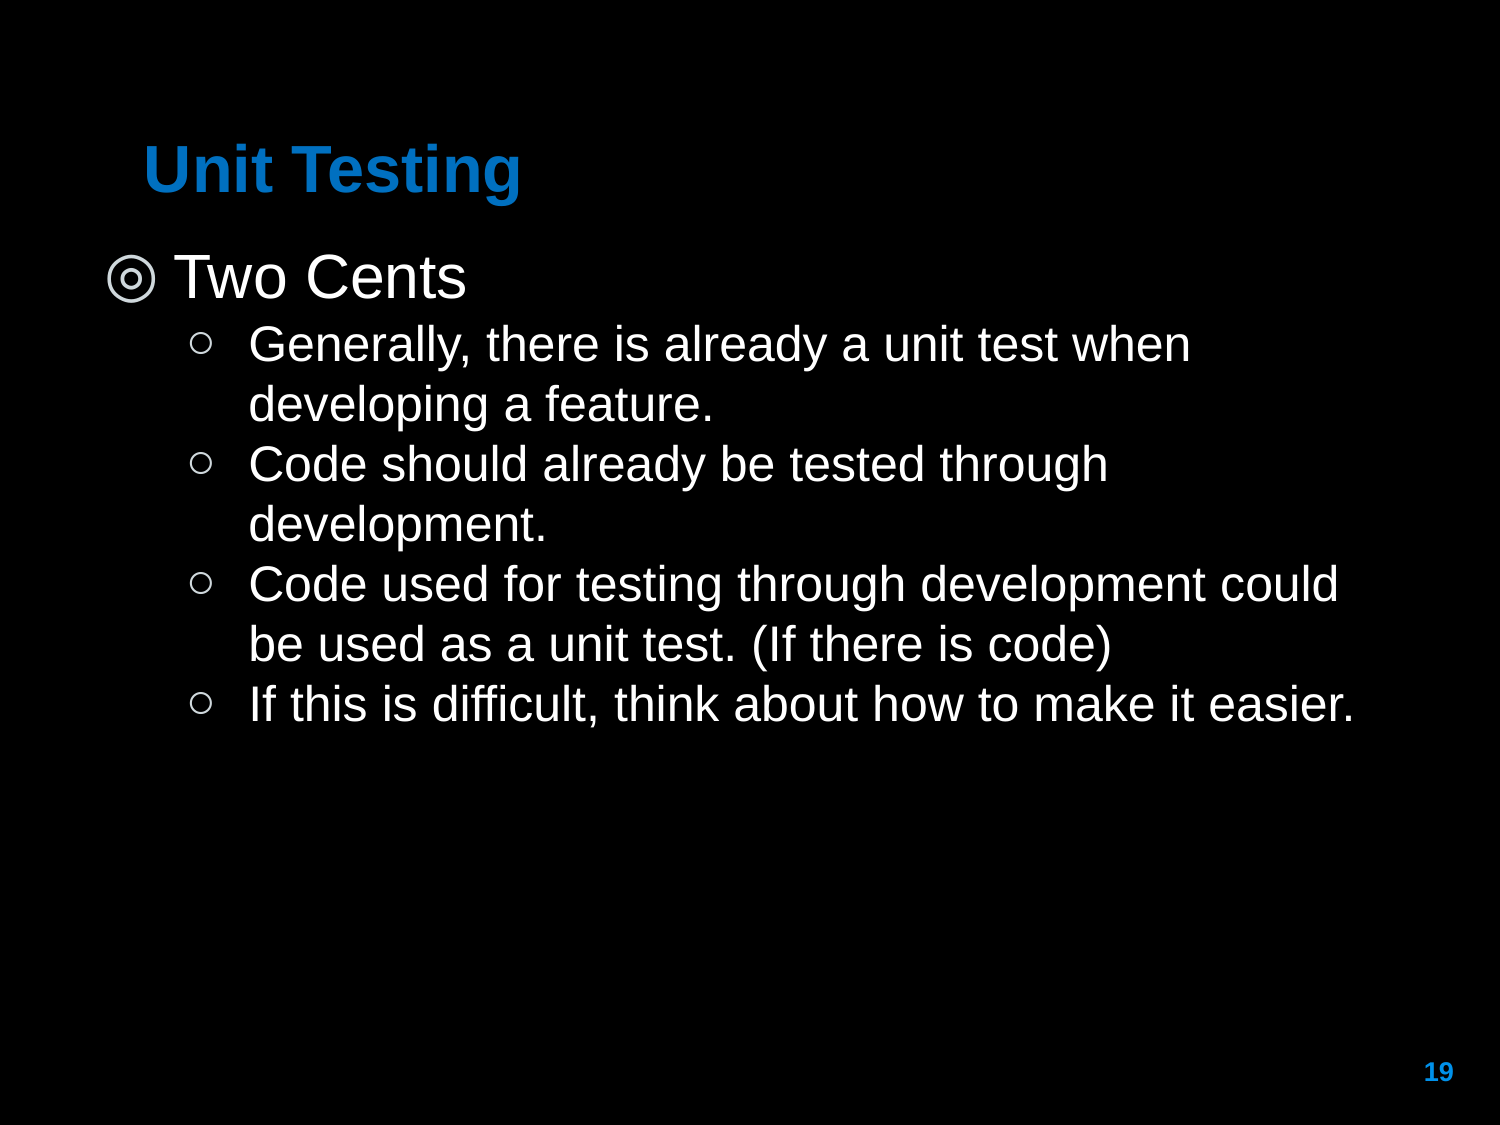

# Unit Testing
Two Cents
Generally, there is already a unit test when developing a feature.
Code should already be tested through development.
Code used for testing through development could be used as a unit test. (If there is code)
If this is difficult, think about how to make it easier.

19